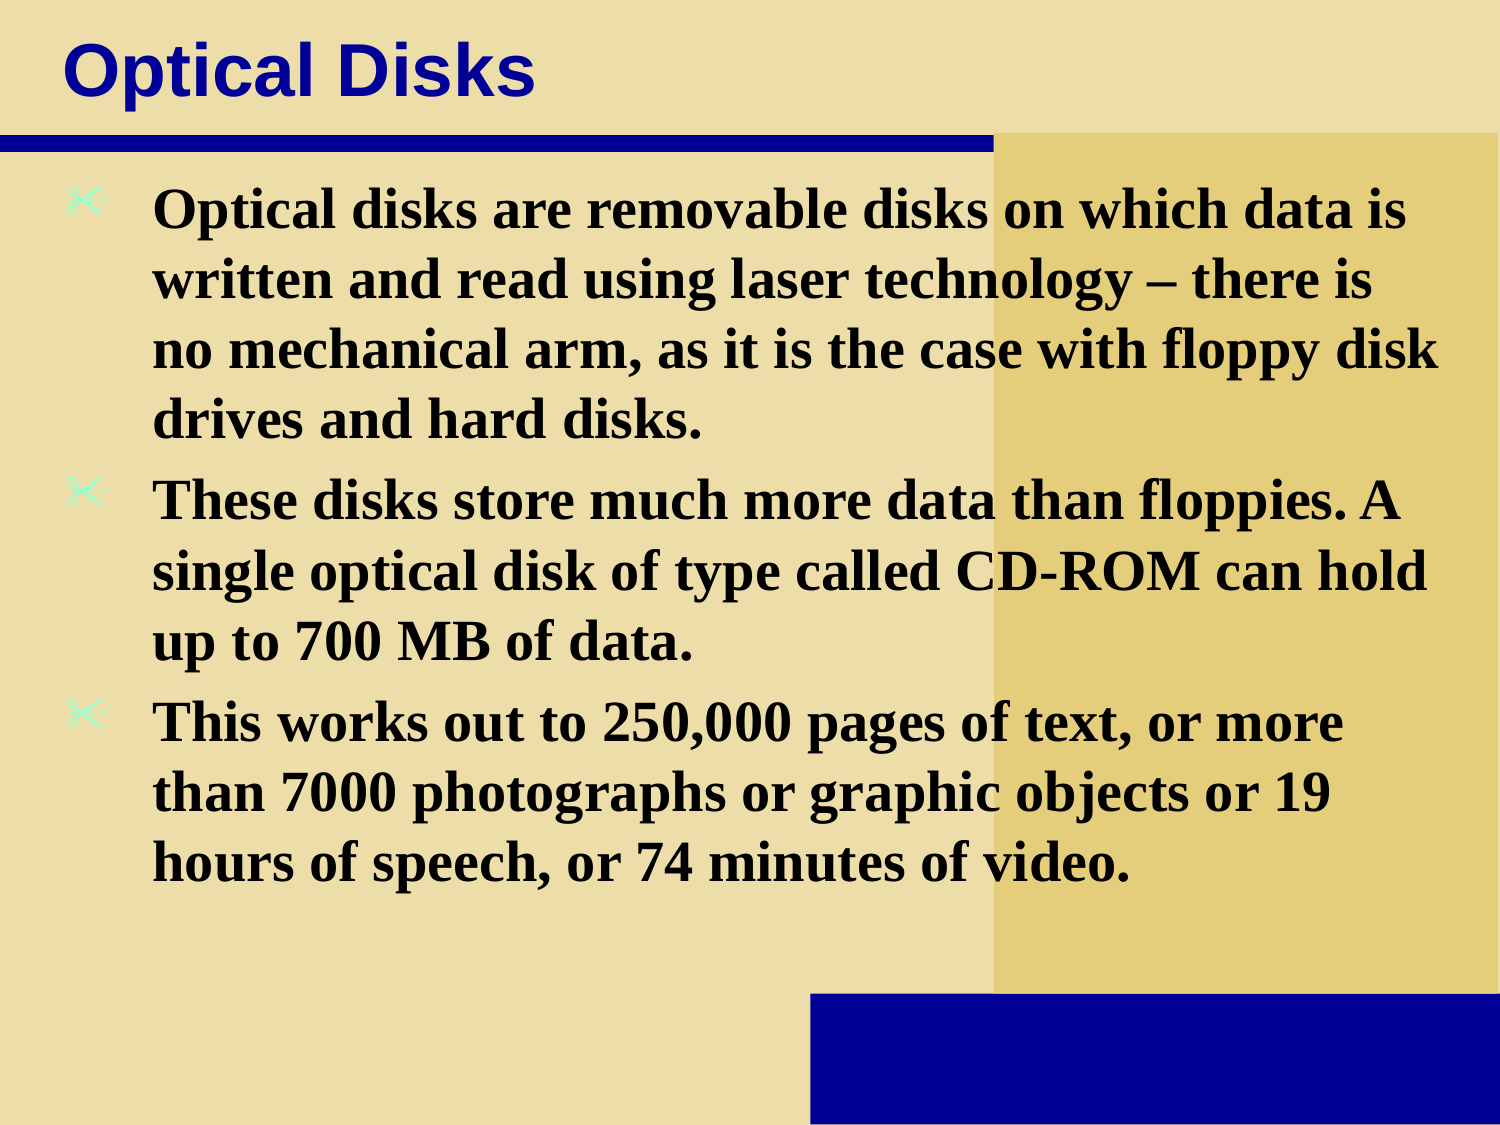

# Optical Disks
Optical disks are removable disks on which data is written and read using laser technology – there is no mechanical arm, as it is the case with floppy disk drives and hard disks.
These disks store much more data than floppies. A single optical disk of type called CD-ROM can hold up to 700 MB of data.
This works out to 250,000 pages of text, or more than 7000 photographs or graphic objects or 19 hours of speech, or 74 minutes of video.